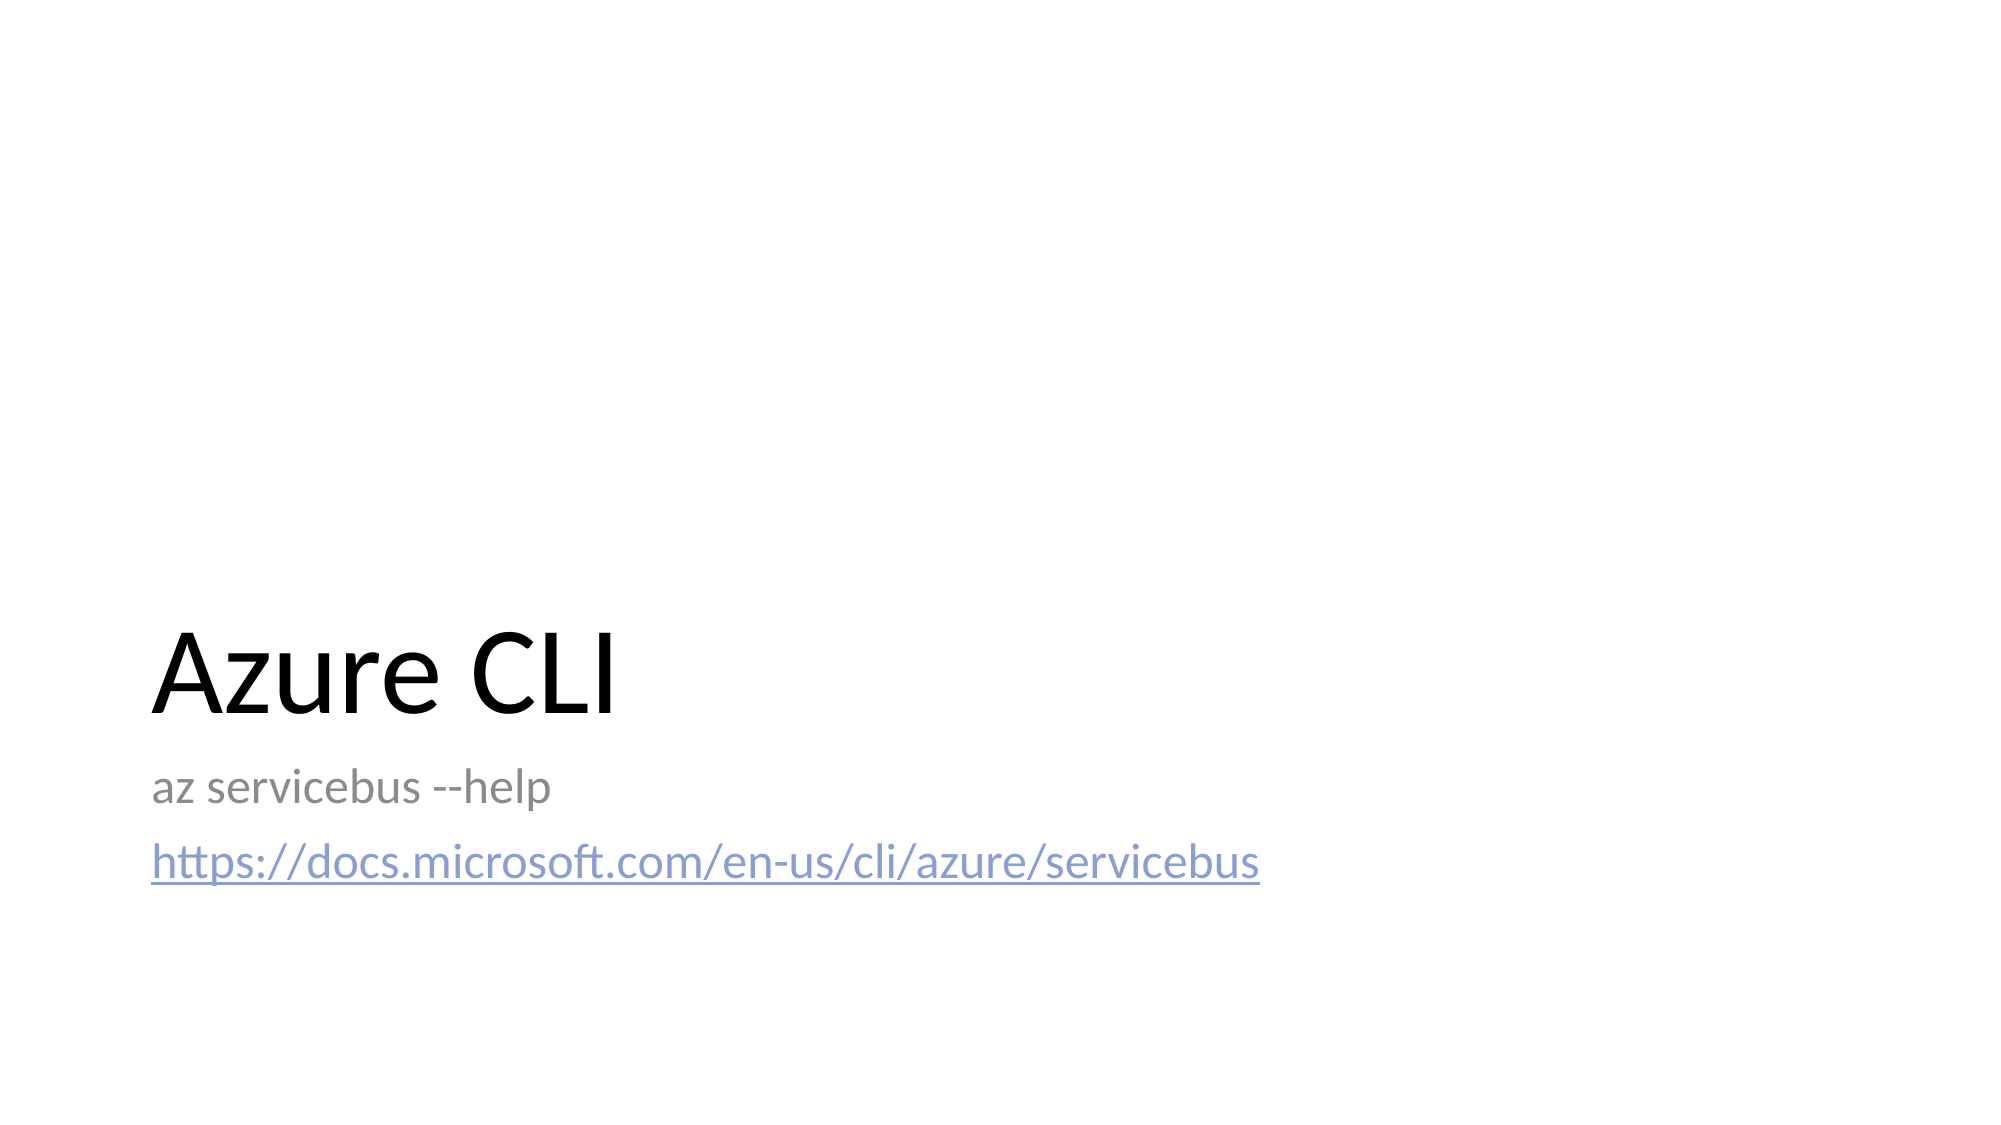

# Azure CLI
az servicebus --help
https://docs.microsoft.com/en-us/cli/azure/servicebus